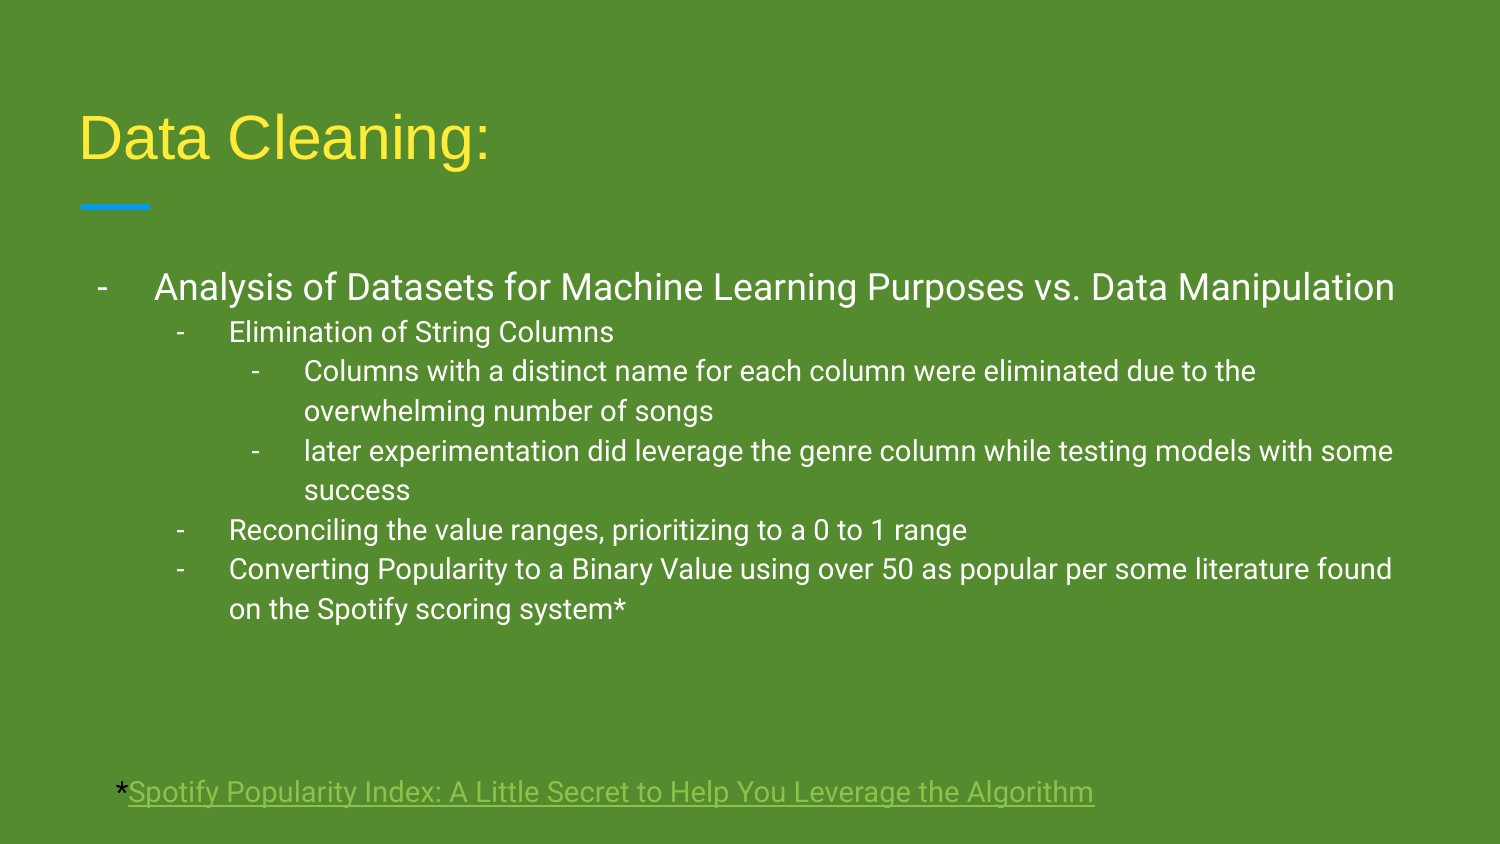

# Data Cleaning:
Analysis of Datasets for Machine Learning Purposes vs. Data Manipulation
Elimination of String Columns
Columns with a distinct name for each column were eliminated due to the overwhelming number of songs
later experimentation did leverage the genre column while testing models with some success
Reconciling the value ranges, prioritizing to a 0 to 1 range
Converting Popularity to a Binary Value using over 50 as popular per some literature found on the Spotify scoring system*
*Spotify Popularity Index: A Little Secret to Help You Leverage the Algorithm